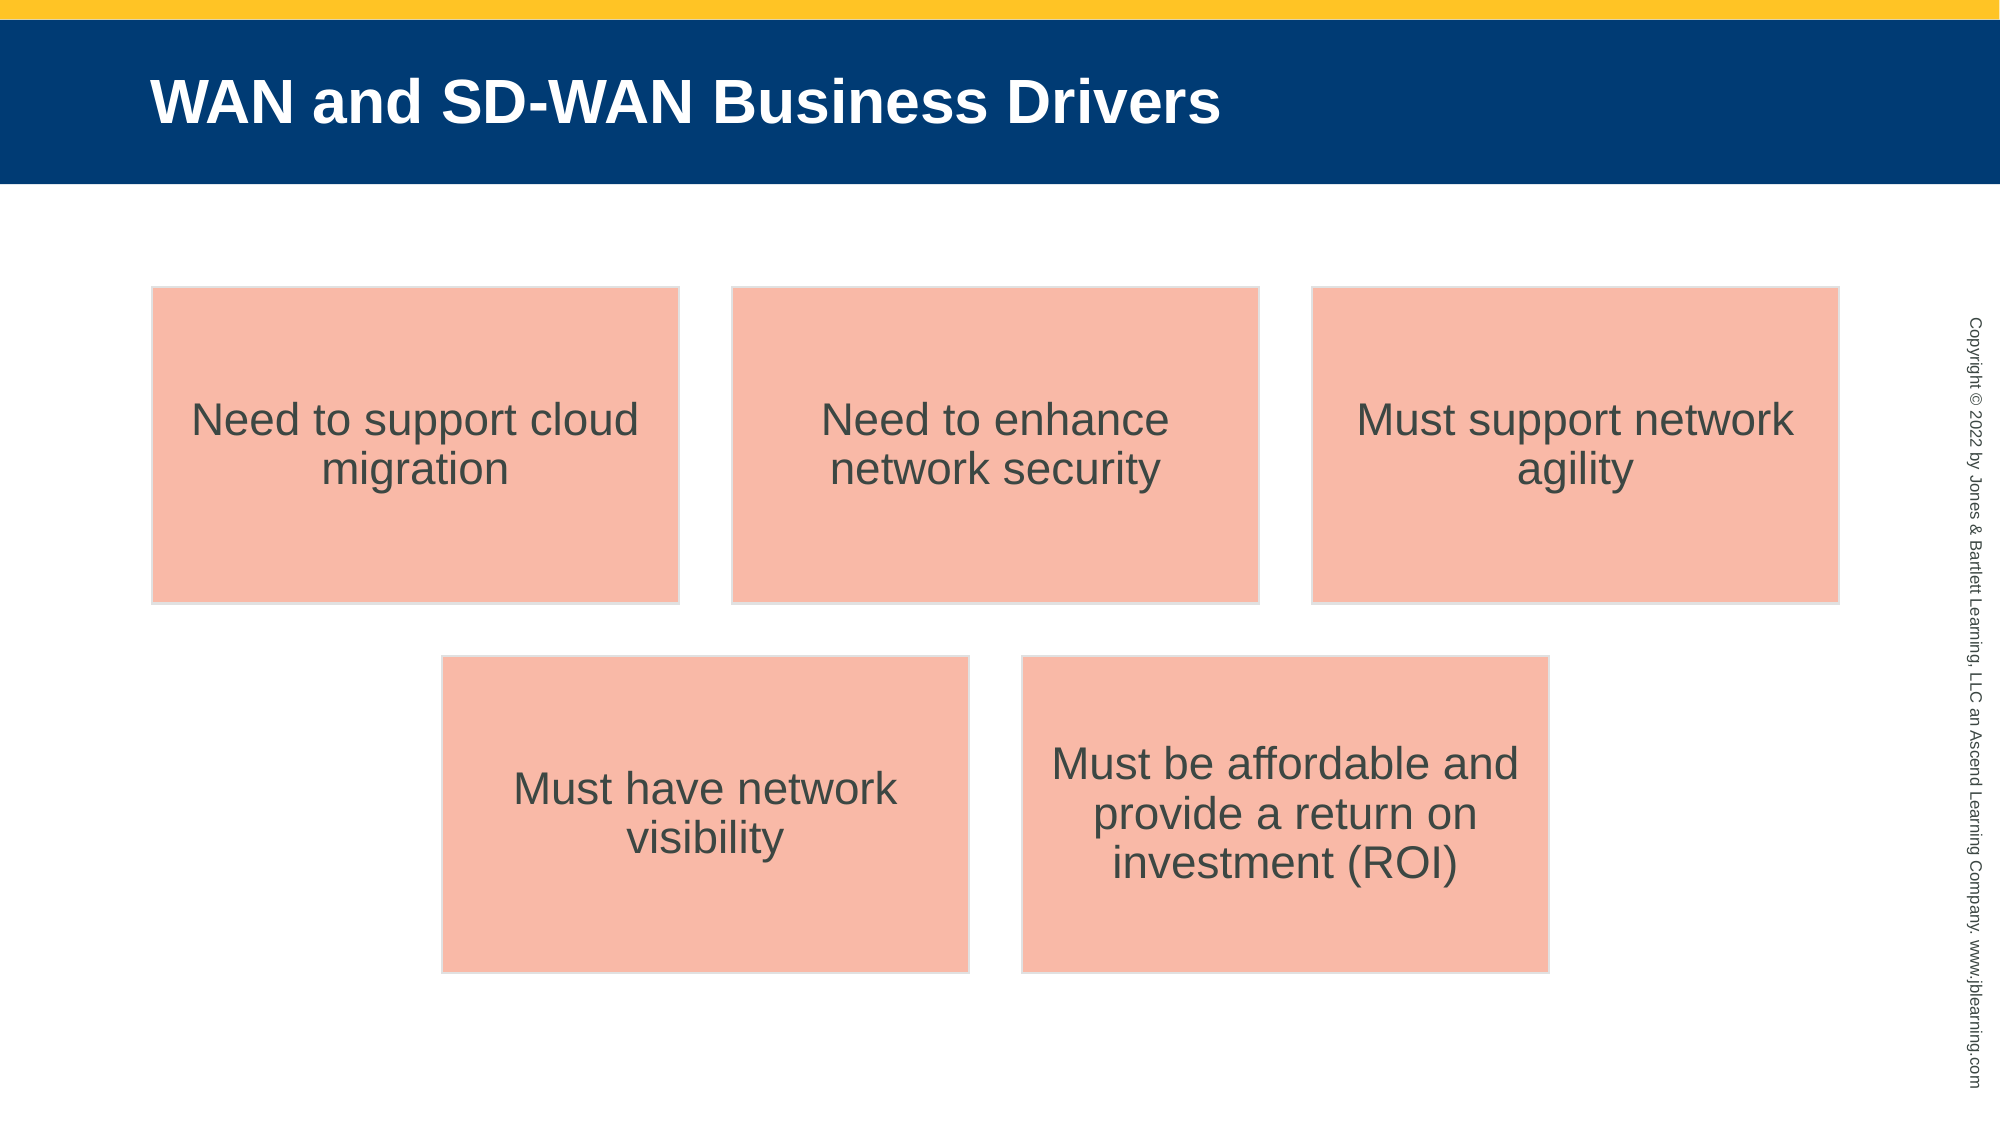

# WAN and SD-WAN Business Drivers
Need to support cloud migration
Need to enhance network security
Must support network agility
Must have network visibility
Must be affordable and provide a return on investment (ROI)